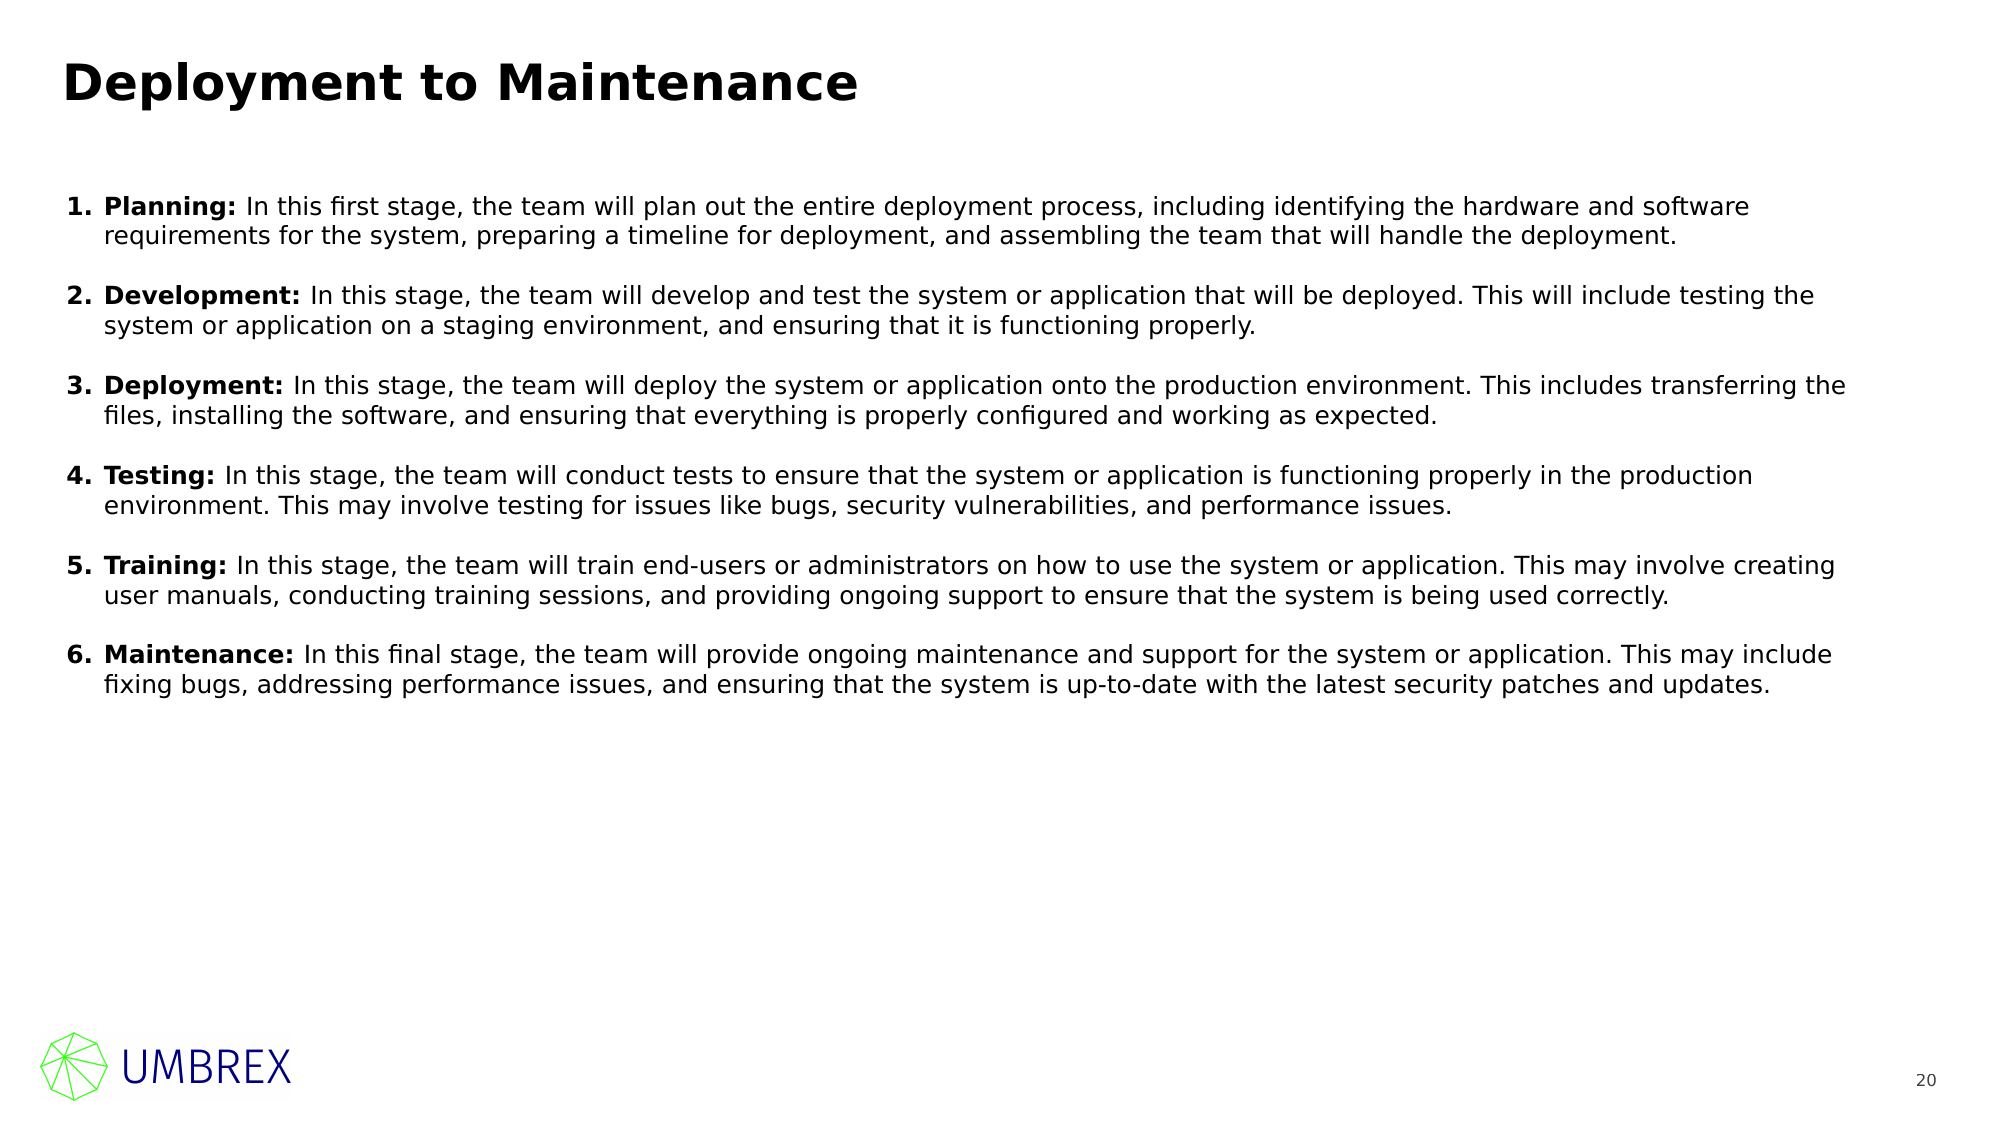

# Deployment to Maintenance
Planning: In this first stage, the team will plan out the entire deployment process, including identifying the hardware and software requirements for the system, preparing a timeline for deployment, and assembling the team that will handle the deployment.

Development: In this stage, the team will develop and test the system or application that will be deployed. This will include testing the system or application on a staging environment, and ensuring that it is functioning properly.

Deployment: In this stage, the team will deploy the system or application onto the production environment. This includes transferring the files, installing the software, and ensuring that everything is properly configured and working as expected.

Testing: In this stage, the team will conduct tests to ensure that the system or application is functioning properly in the production environment. This may involve testing for issues like bugs, security vulnerabilities, and performance issues.

Training: In this stage, the team will train end-users or administrators on how to use the system or application. This may involve creating user manuals, conducting training sessions, and providing ongoing support to ensure that the system is being used correctly.

Maintenance: In this final stage, the team will provide ongoing maintenance and support for the system or application. This may include fixing bugs, addressing performance issues, and ensuring that the system is up-to-date with the latest security patches and updates.